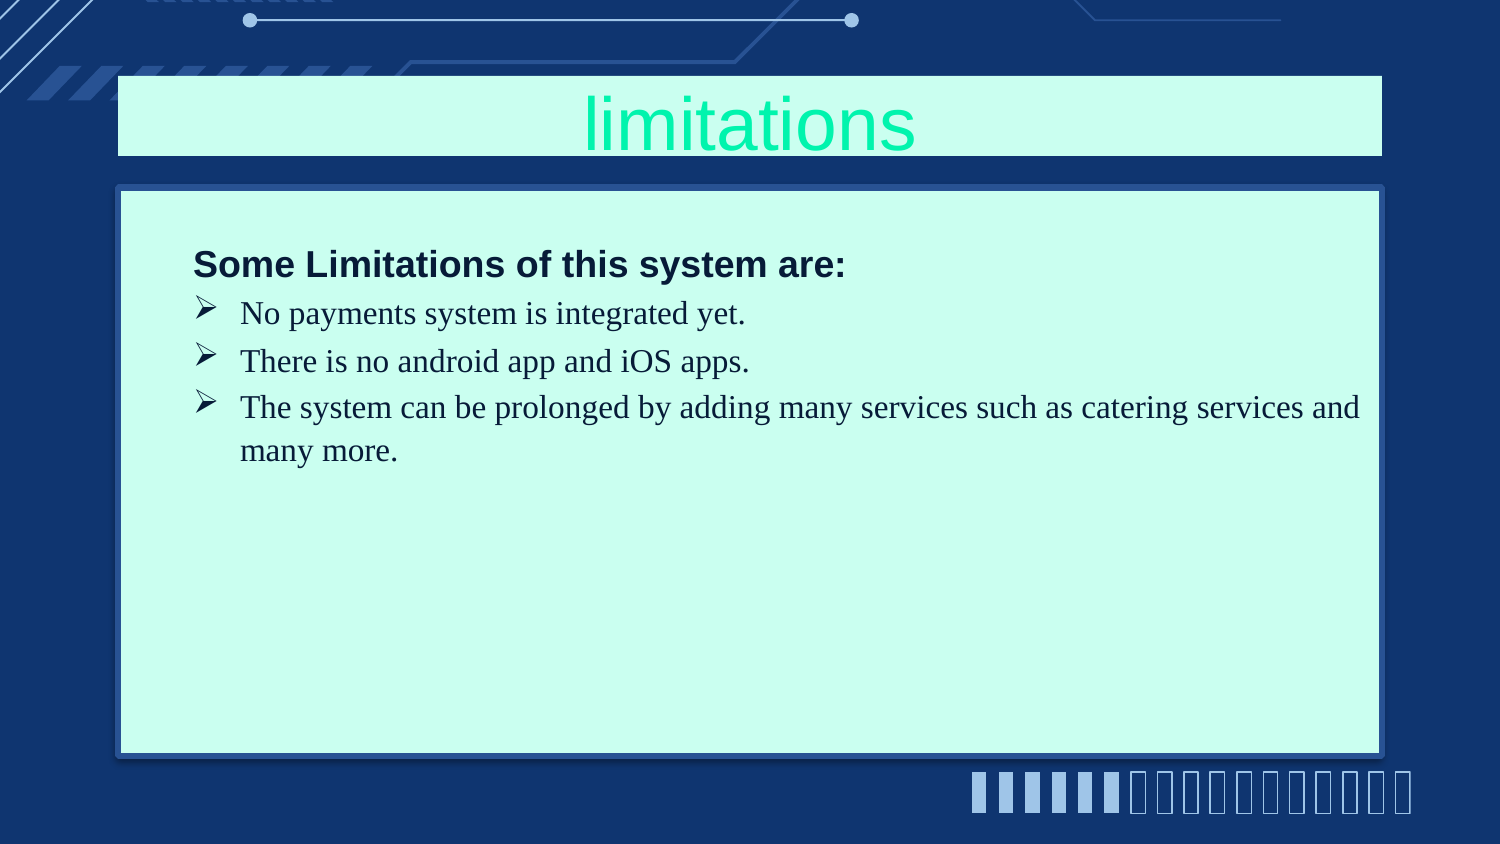

# limitations

Some Limitations of this system are:
No payments system is integrated yet.
There is no android app and iOS apps.
The system can be prolonged by adding many services such as catering services and many more.